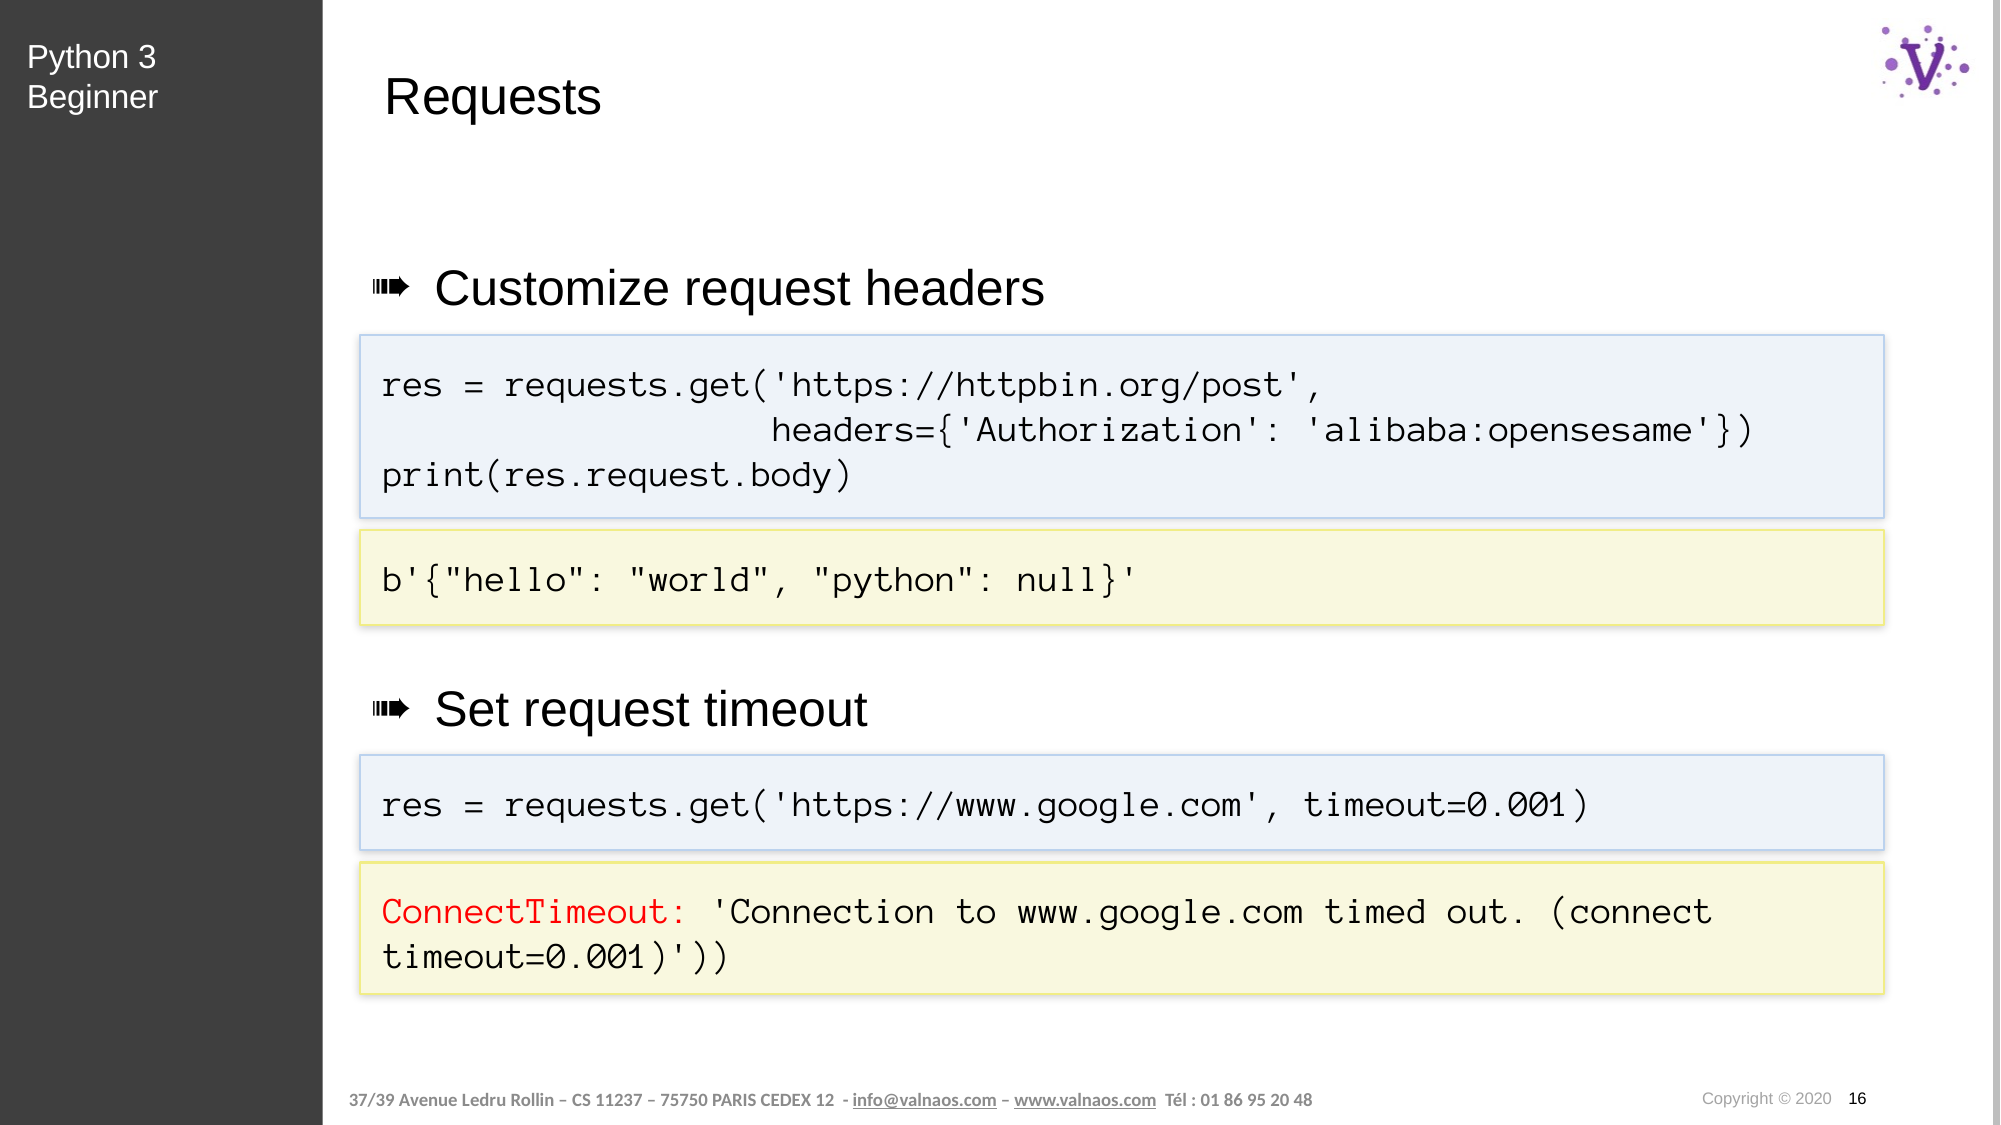

Python 3 Beginner
# Requests
Customize request headers
res = requests.get('https://httpbin.org/post',
                   headers={'Authorization': 'alibaba:opensesame'})
print(res.request.body)
b'{"hello": "world", "python": null}'
Set request timeout
res = requests.get('https://www.google.com', timeout=0.001)
ConnectTimeout: 'Connection to www.google.com timed out. (connect timeout=0.001)'))
Copyright © 2020   16